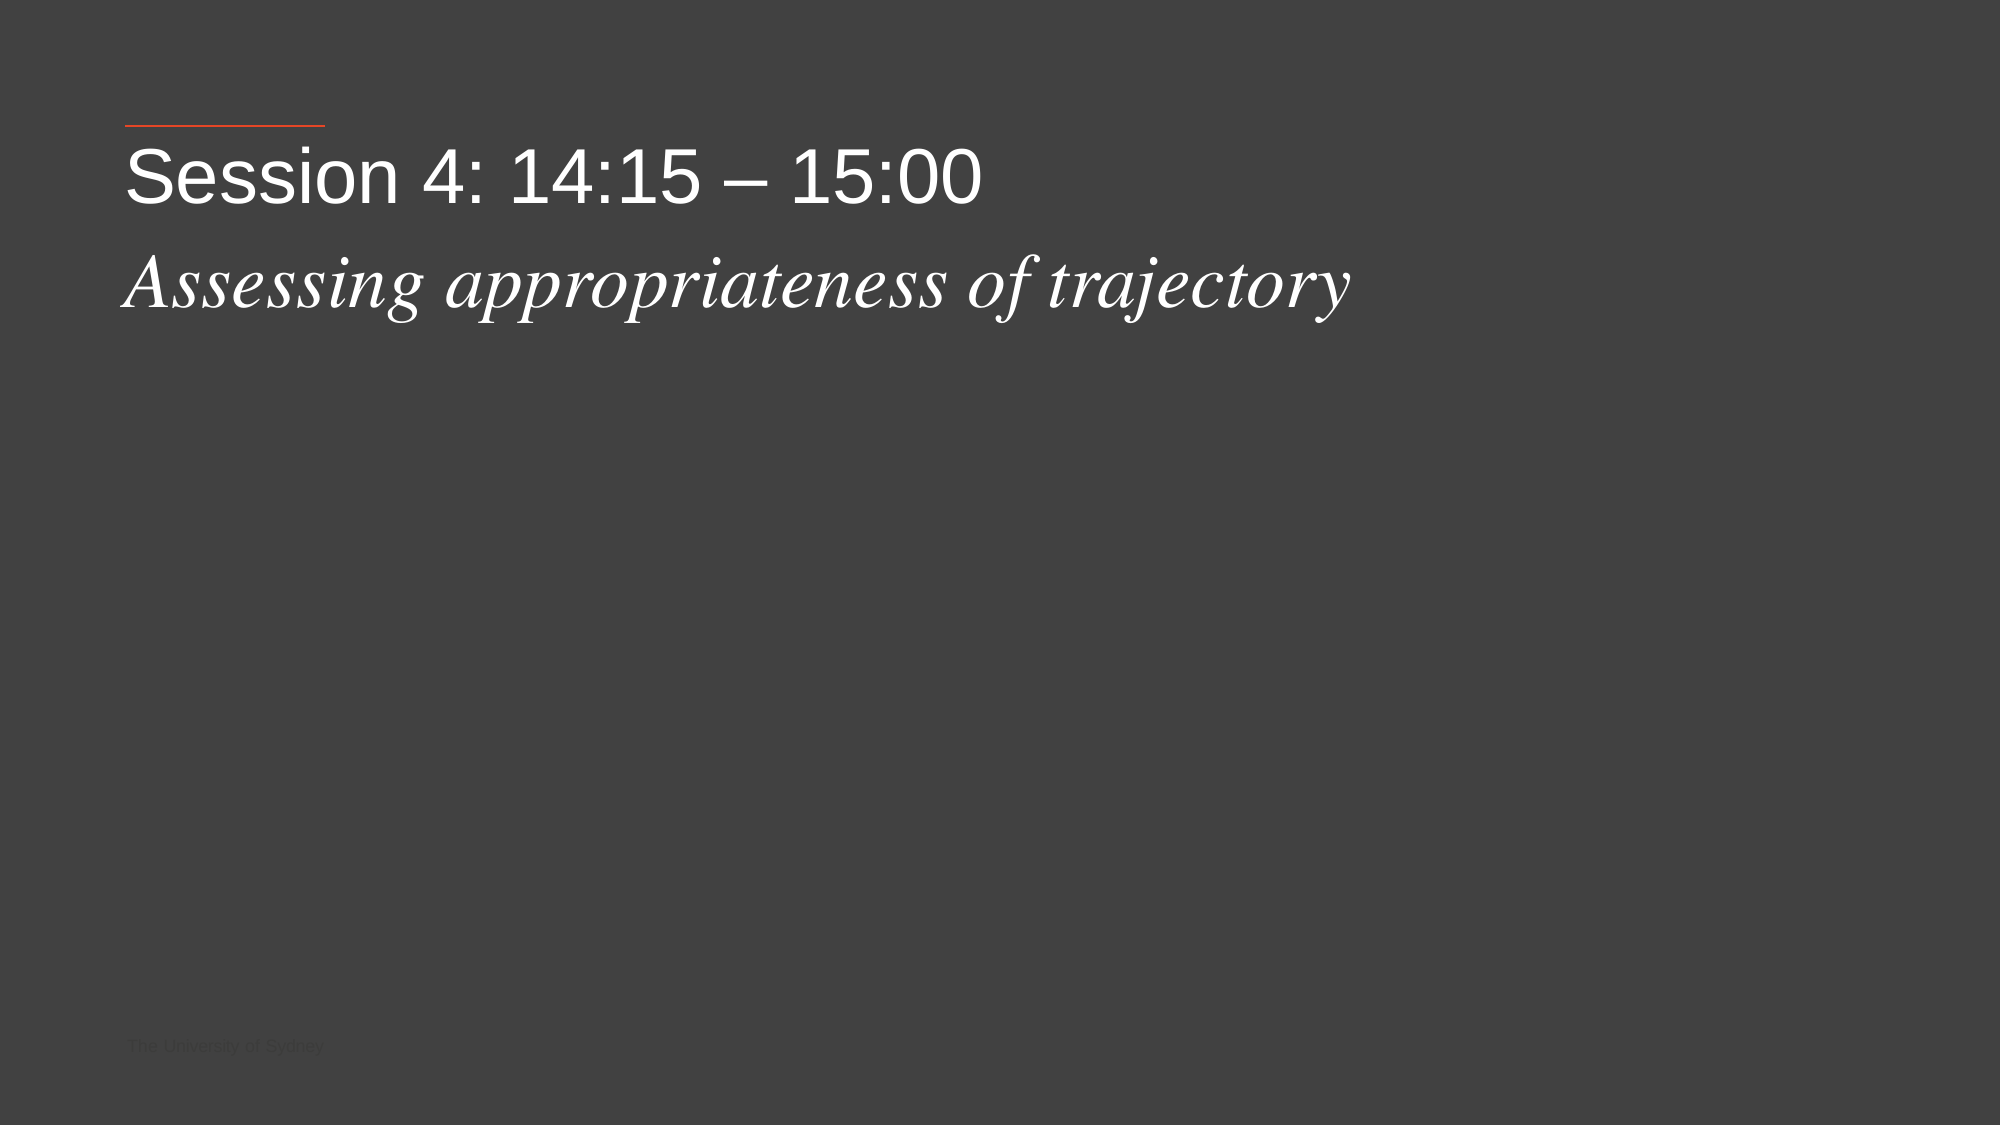

Session 4: 14:15 – 15:00

Assessing appropriateness of trajectory